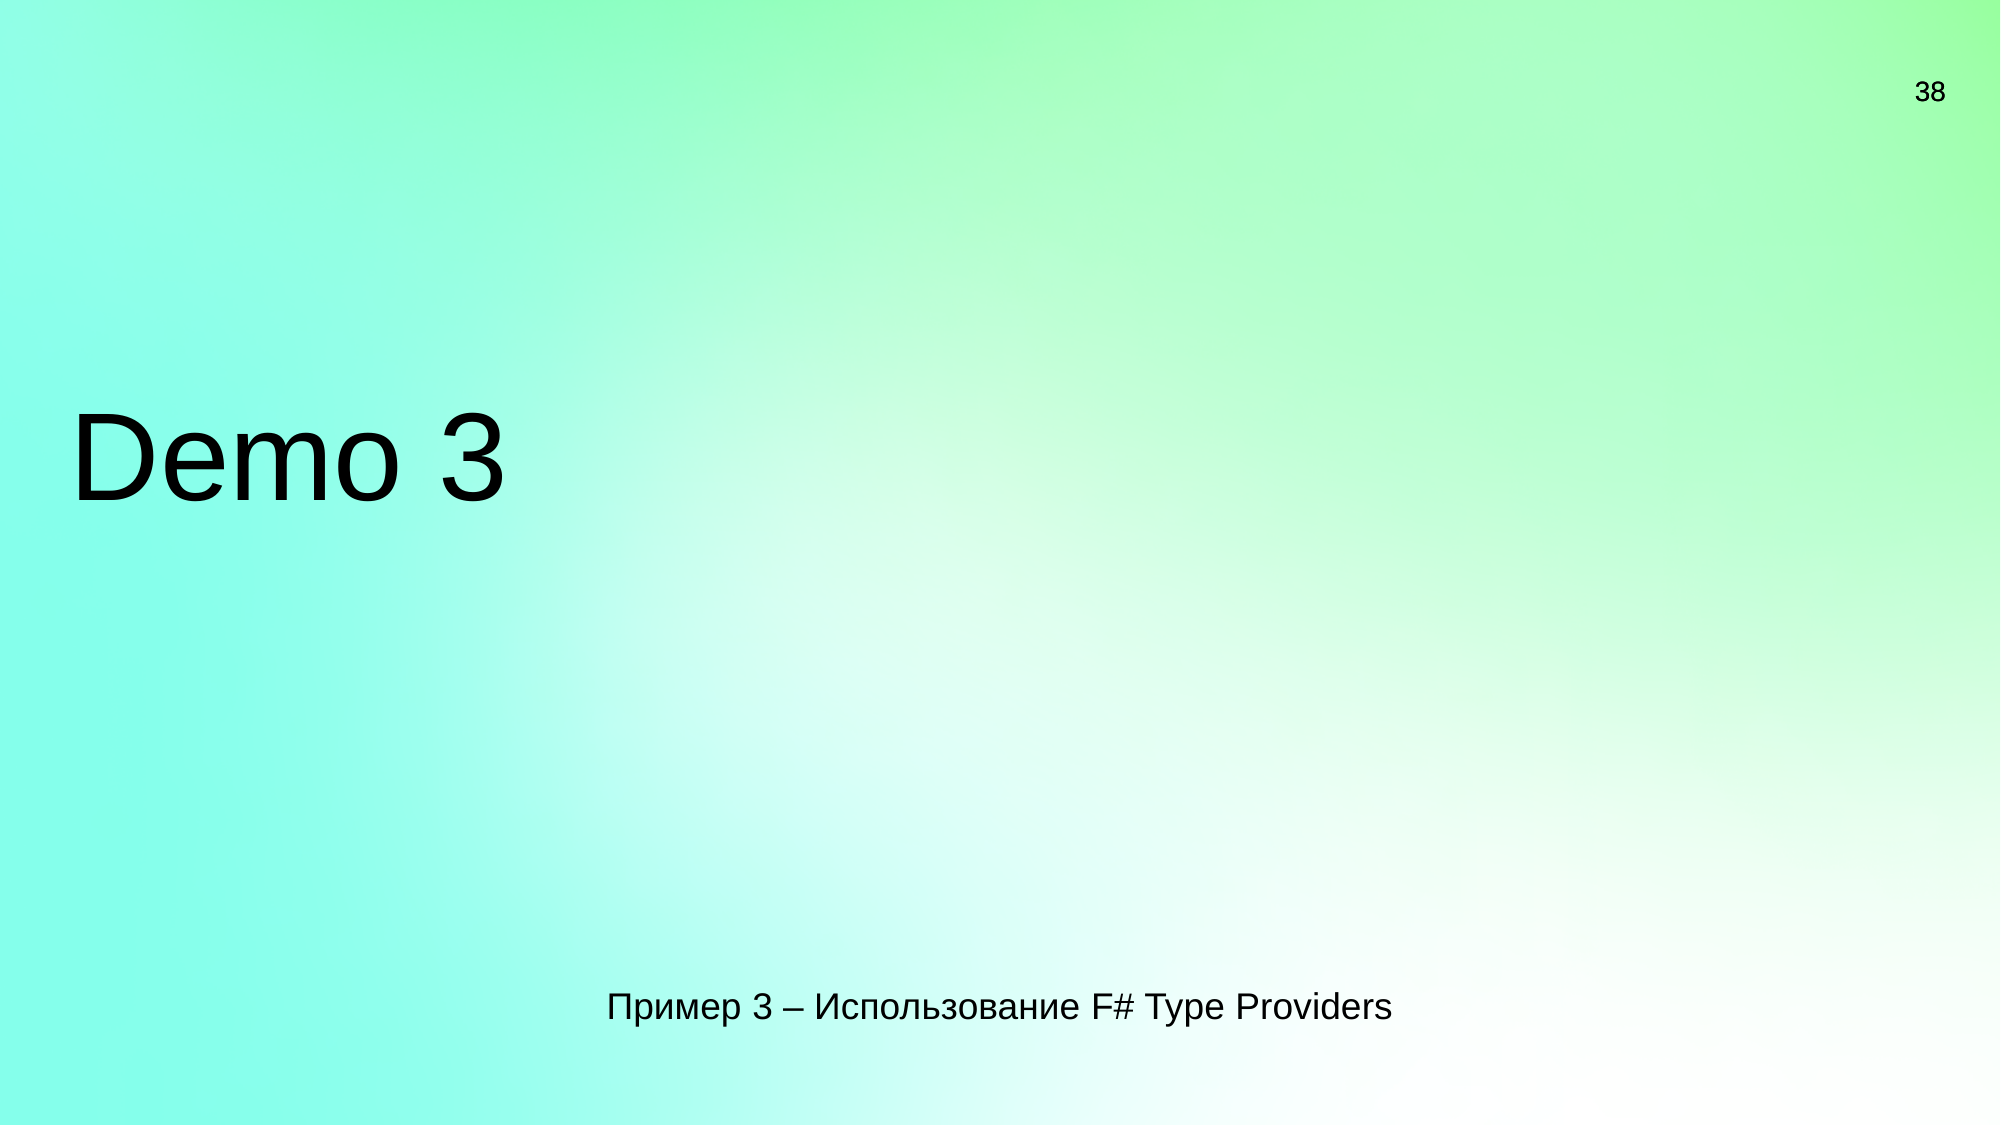

# Demo 3
Пример 3 – Использование F# Type Providers